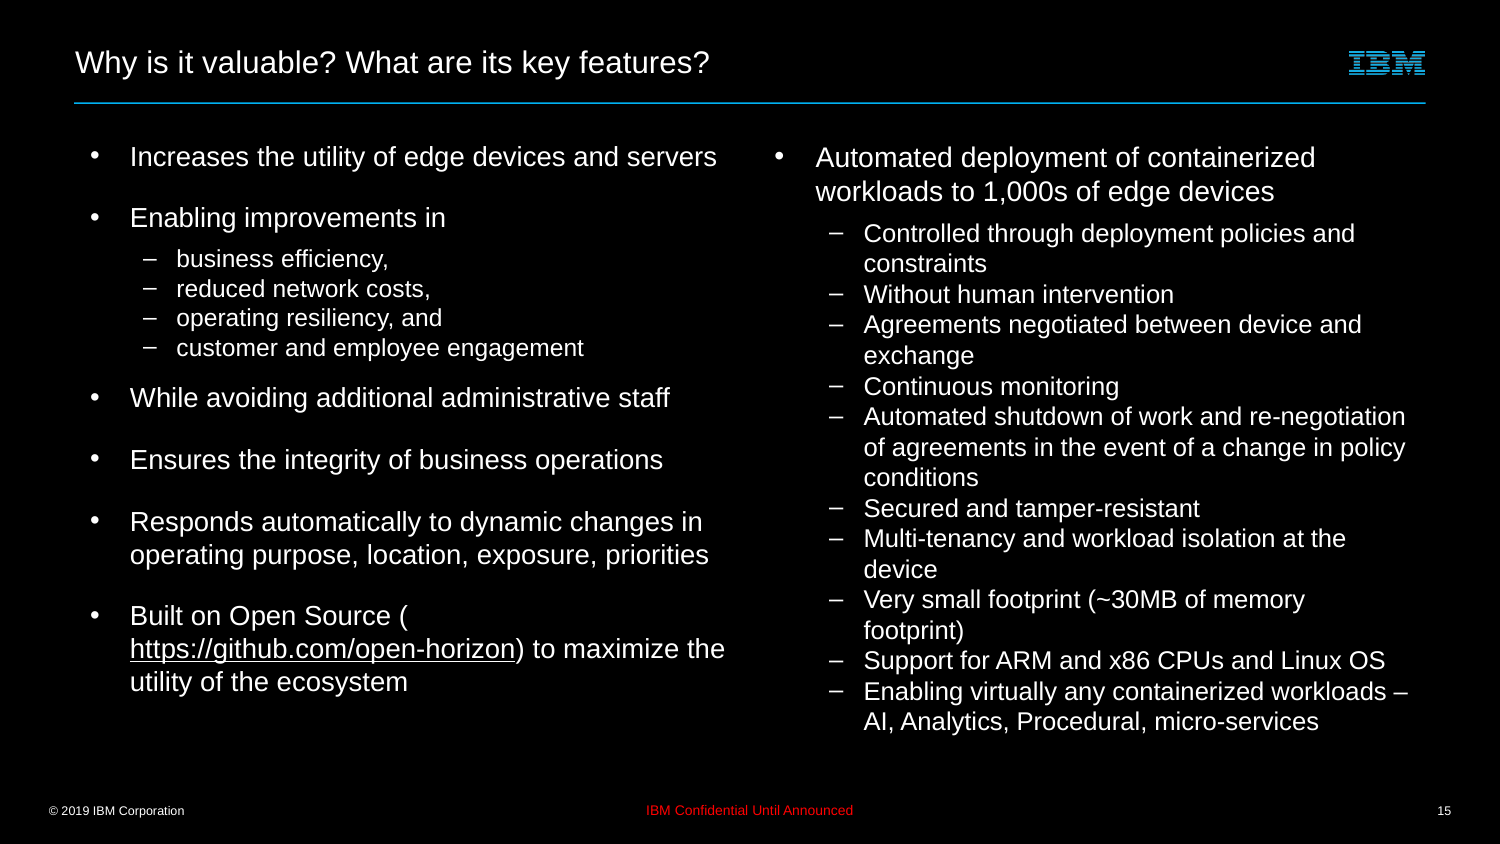

# Why is it valuable? What are its key features?
Increases the utility of edge devices and servers
Enabling improvements in
business efficiency,
reduced network costs,
operating resiliency, and
customer and employee engagement
While avoiding additional administrative staff
Ensures the integrity of business operations
Responds automatically to dynamic changes in operating purpose, location, exposure, priorities
Built on Open Source (https://github.com/open-horizon) to maximize the utility of the ecosystem
Automated deployment of containerized workloads to 1,000s of edge devices
Controlled through deployment policies and constraints
Without human intervention
Agreements negotiated between device and exchange
Continuous monitoring
Automated shutdown of work and re-negotiation of agreements in the event of a change in policy conditions
Secured and tamper-resistant
Multi-tenancy and workload isolation at the device
Very small footprint (~30MB of memory footprint)
Support for ARM and x86 CPUs and Linux OS
Enabling virtually any containerized workloads – AI, Analytics, Procedural, micro-services